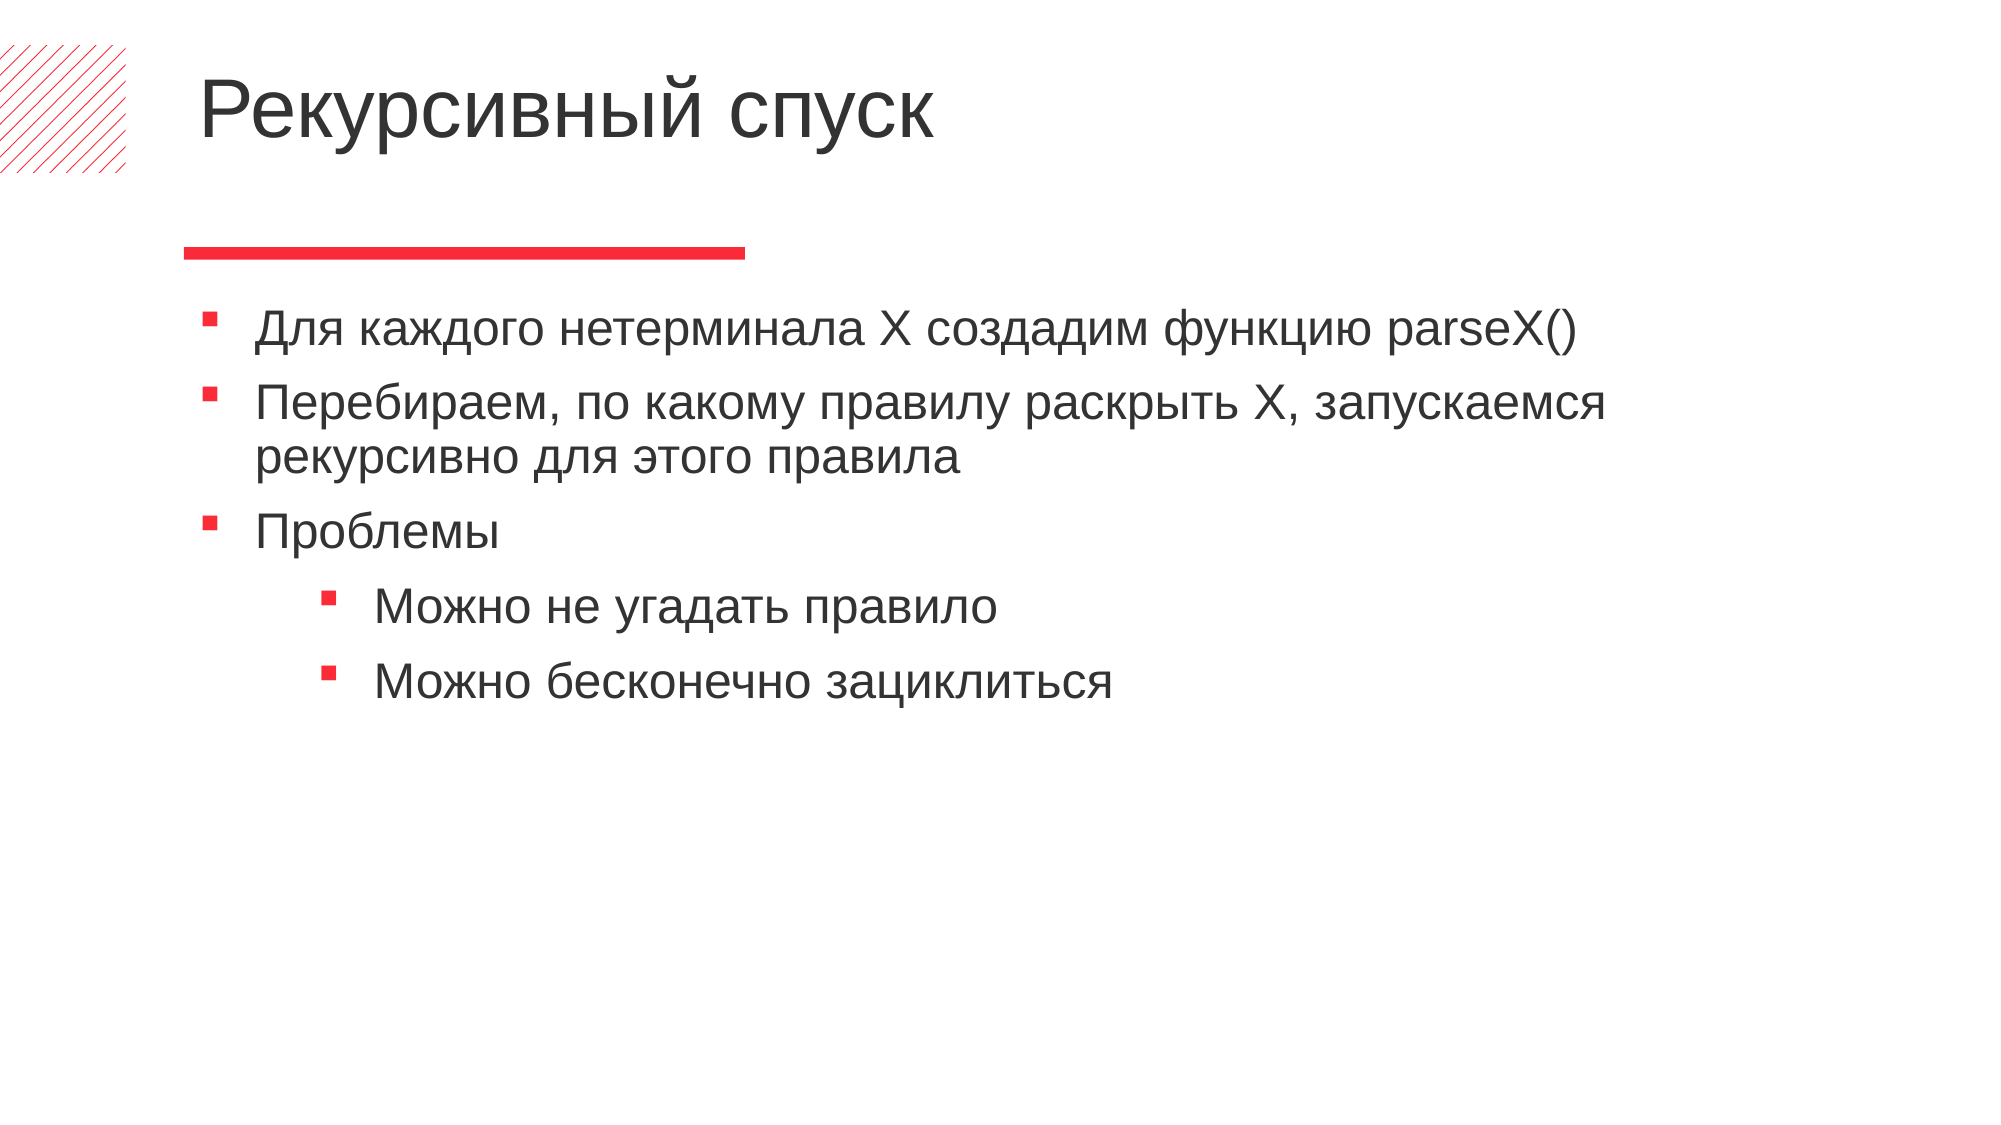

Рекурсивный спуск
Для каждого нетерминала X создадим функцию parseX()
Перебираем, по какому правилу раскрыть X, запускаемся рекурсивно для этого правила
Проблемы
Можно не угадать правило
Можно бесконечно зациклиться